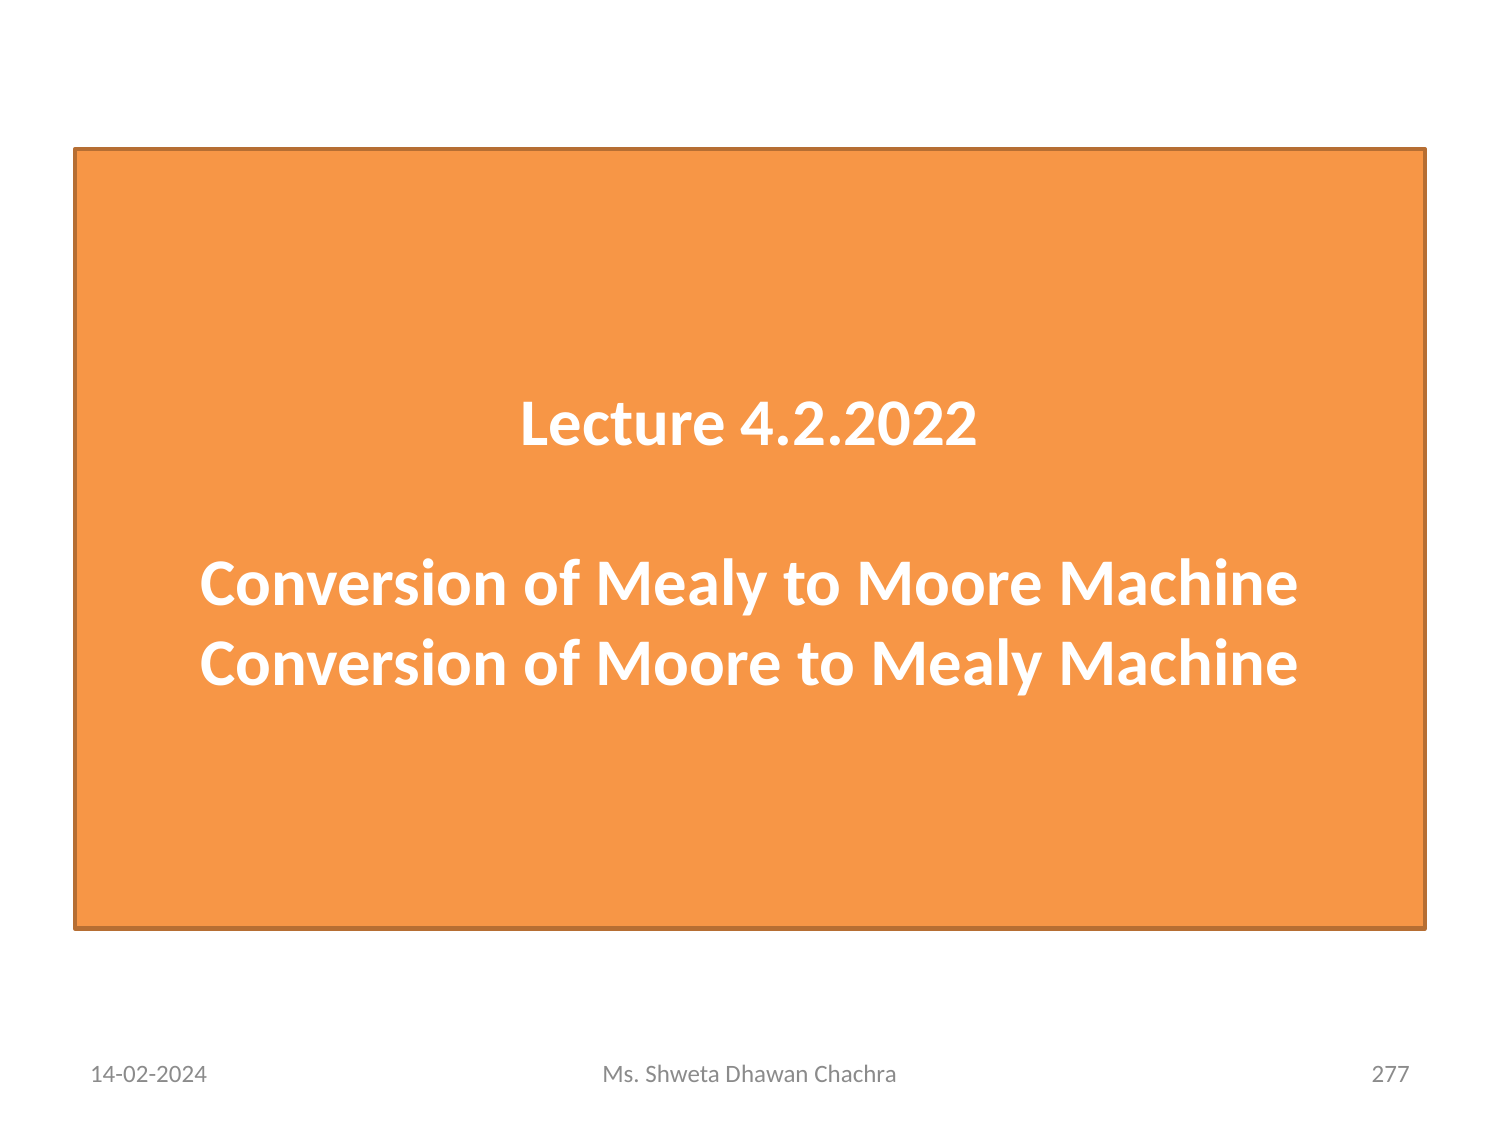

# Lecture 4.2.2022 Conversion of Mealy to Moore Machine Conversion of Moore to Mealy Machine
14-02-2024
Ms. Shweta Dhawan Chachra
277